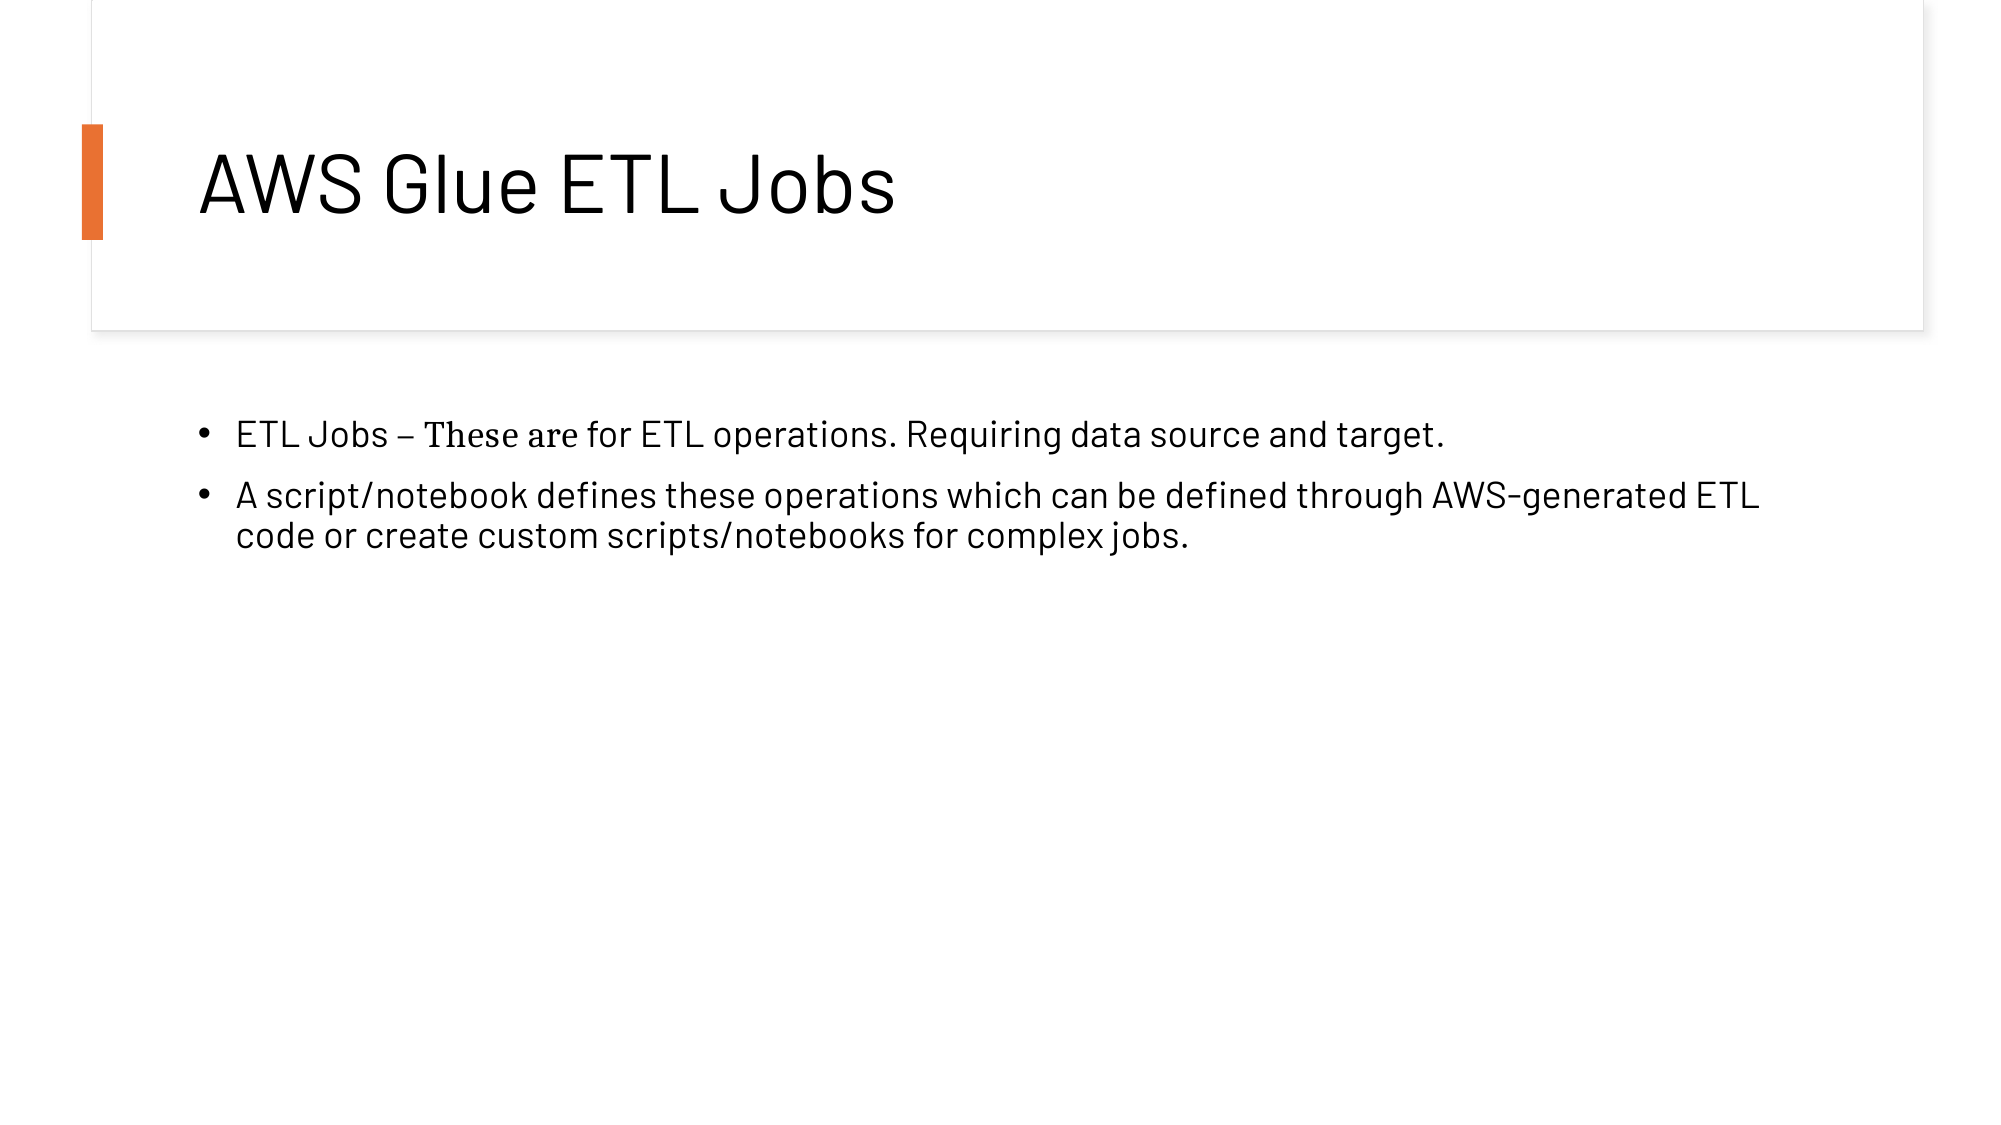

# AWS Glue ETL Jobs

ETL Jobs – These are for ETL operations. Requiring data source and target.
A script/notebook defines these operations which can be defined through AWS-generated ETL code or create custom scripts/notebooks for complex jobs.